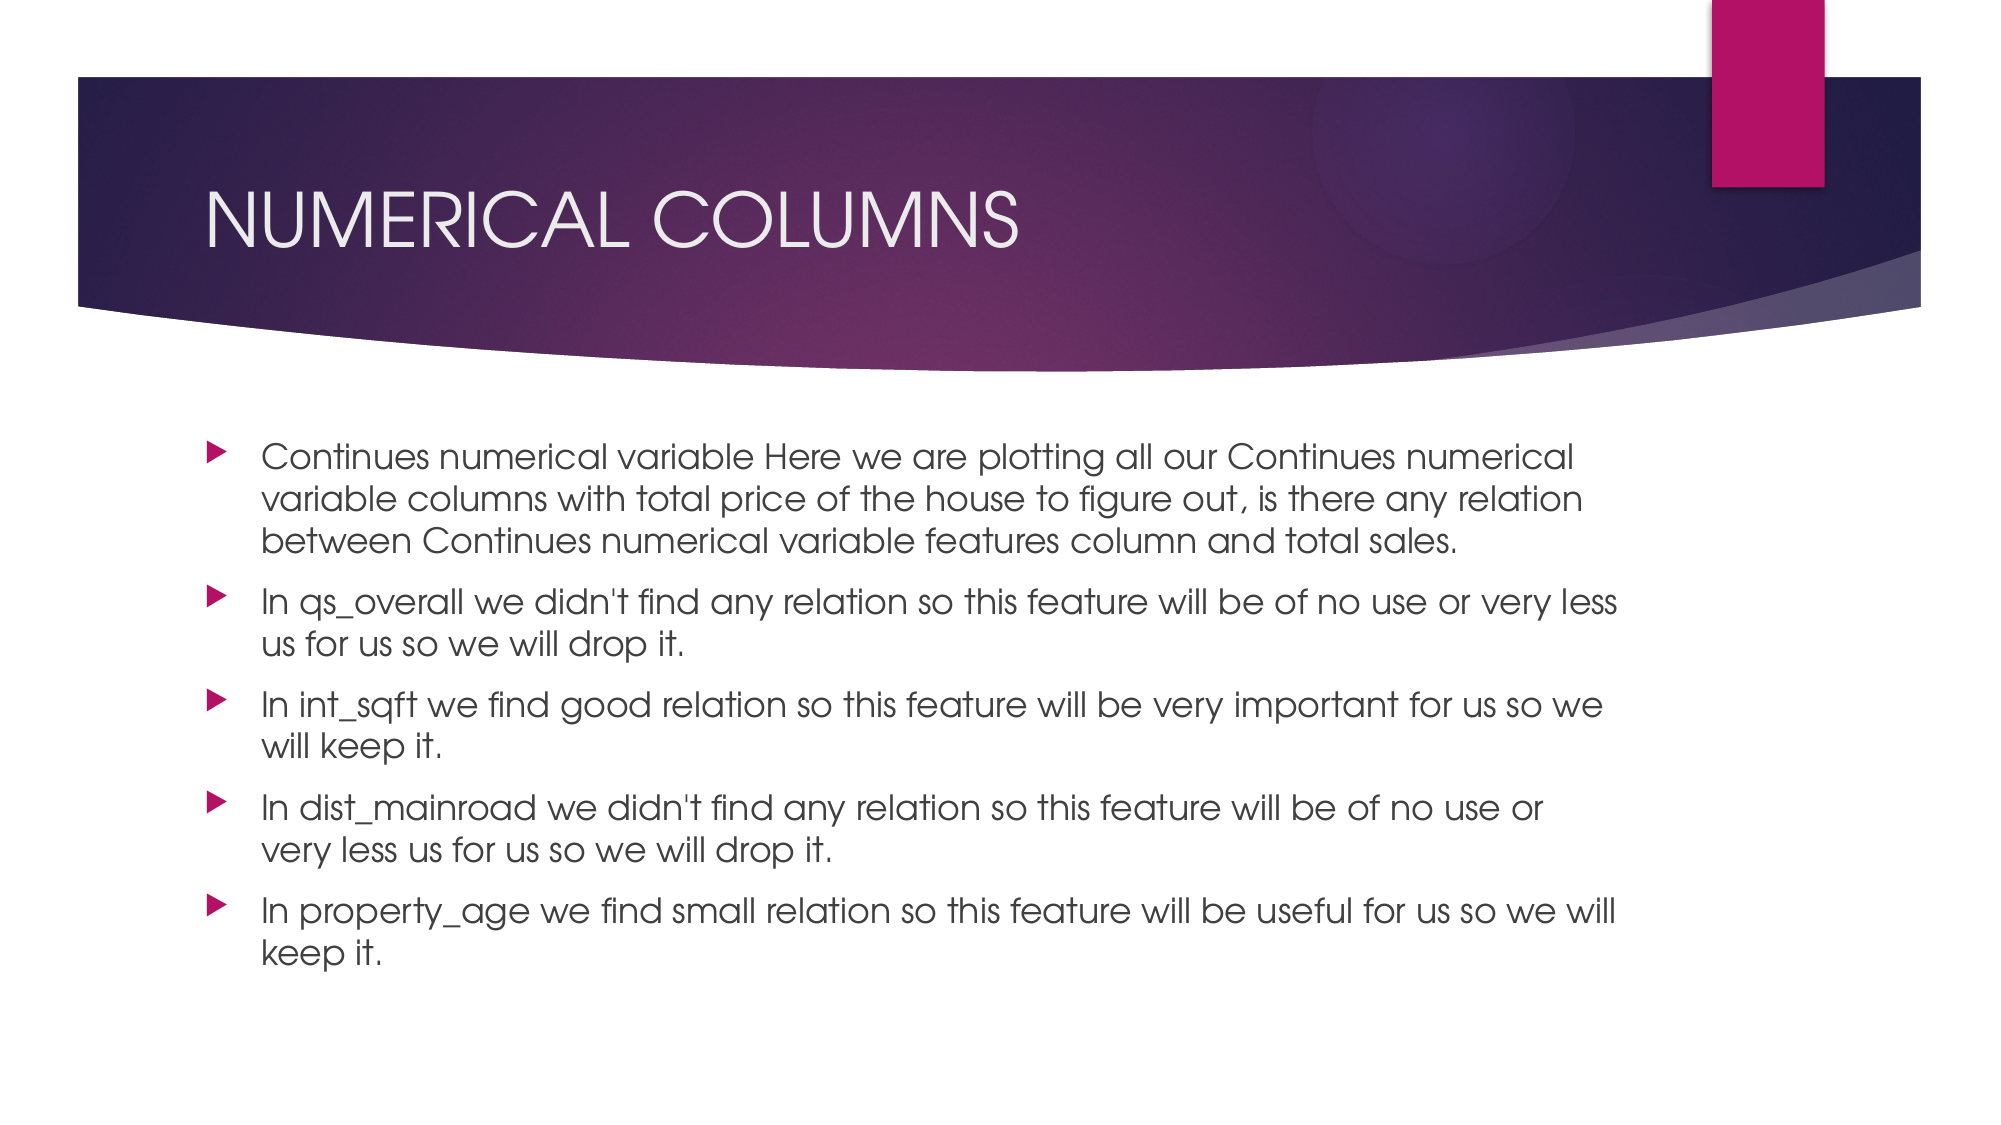

# NUMERICAL COLUMNS
Continues numerical variable Here we are plotting all our Continues numerical variable columns with total price of the house to figure out, is there any relation between Continues numerical variable features column and total sales.
In qs_overall we didn't find any relation so this feature will be of no use or very less us for us so we will drop it.
In int_sqft we find good relation so this feature will be very important for us so we will keep it.
In dist_mainroad we didn't find any relation so this feature will be of no use or very less us for us so we will drop it.
In property_age we find small relation so this feature will be useful for us so we will keep it.